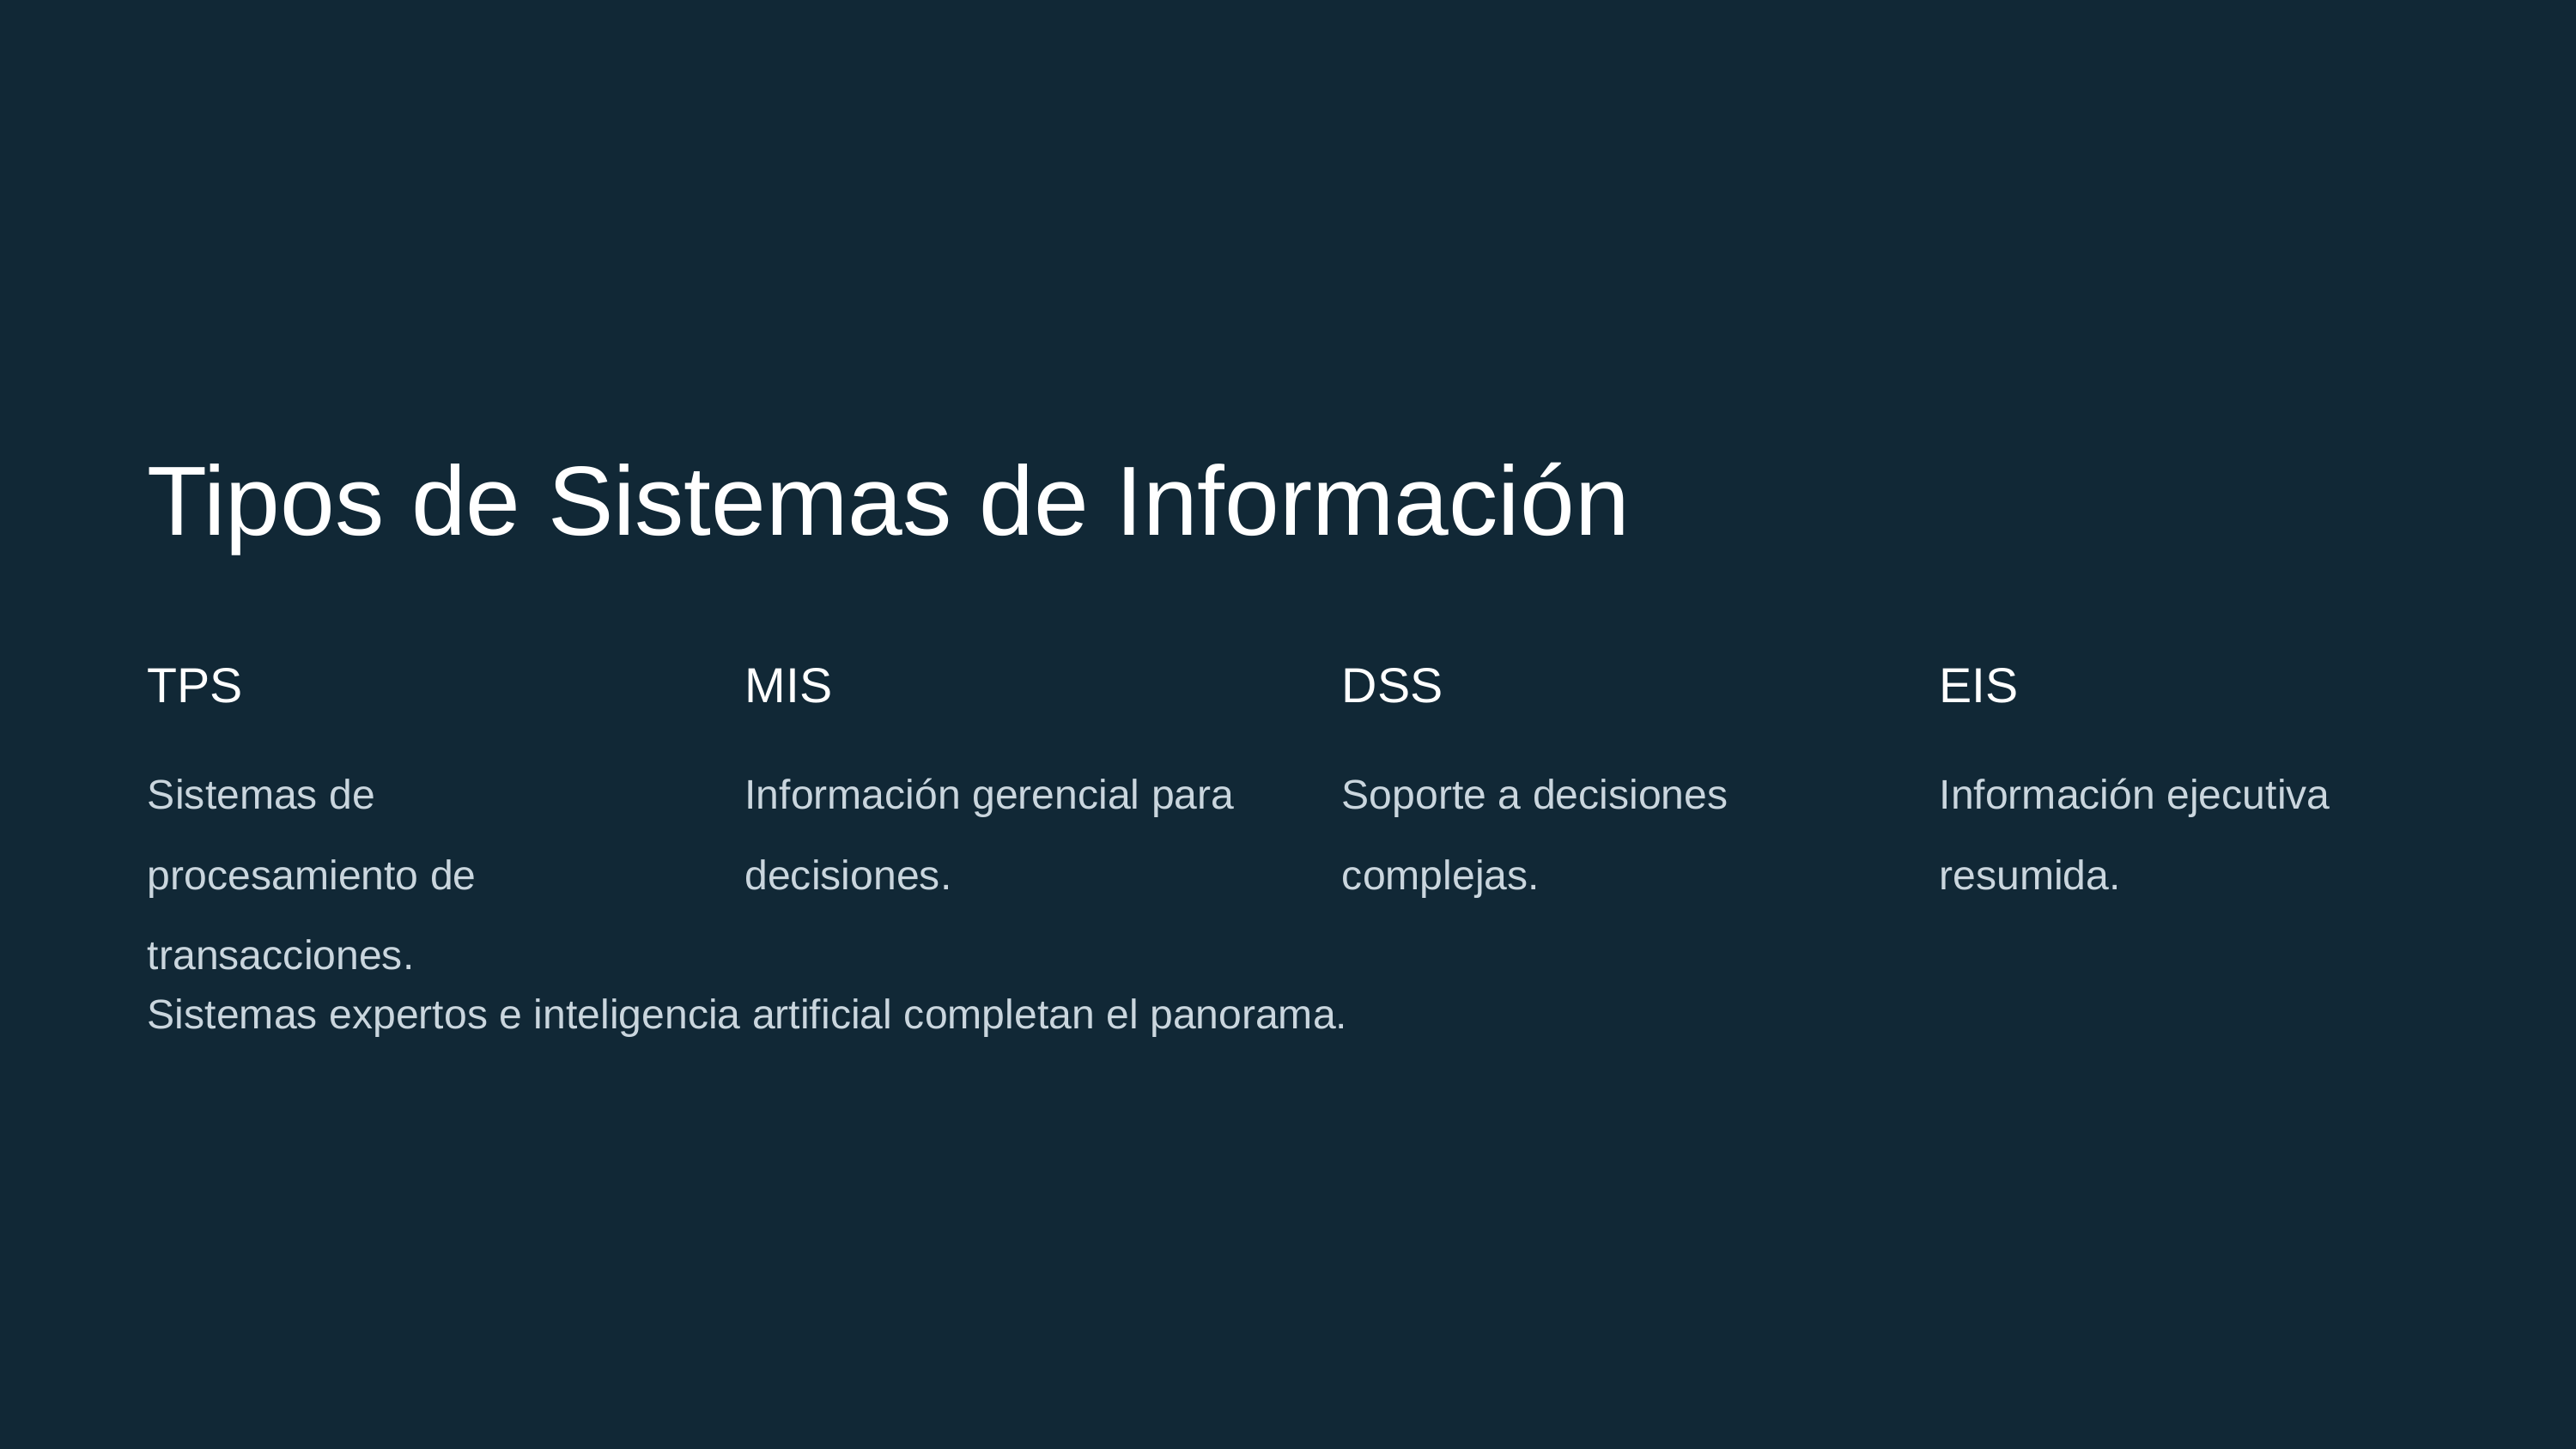

Tipos de Sistemas de Información

TPS

MIS

DSS

EIS

Sistemas de procesamiento de transacciones.

Información gerencial para decisiones.

Soporte a decisiones complejas.

Información ejecutiva resumida.

Sistemas expertos e inteligencia artificial completan el panorama.